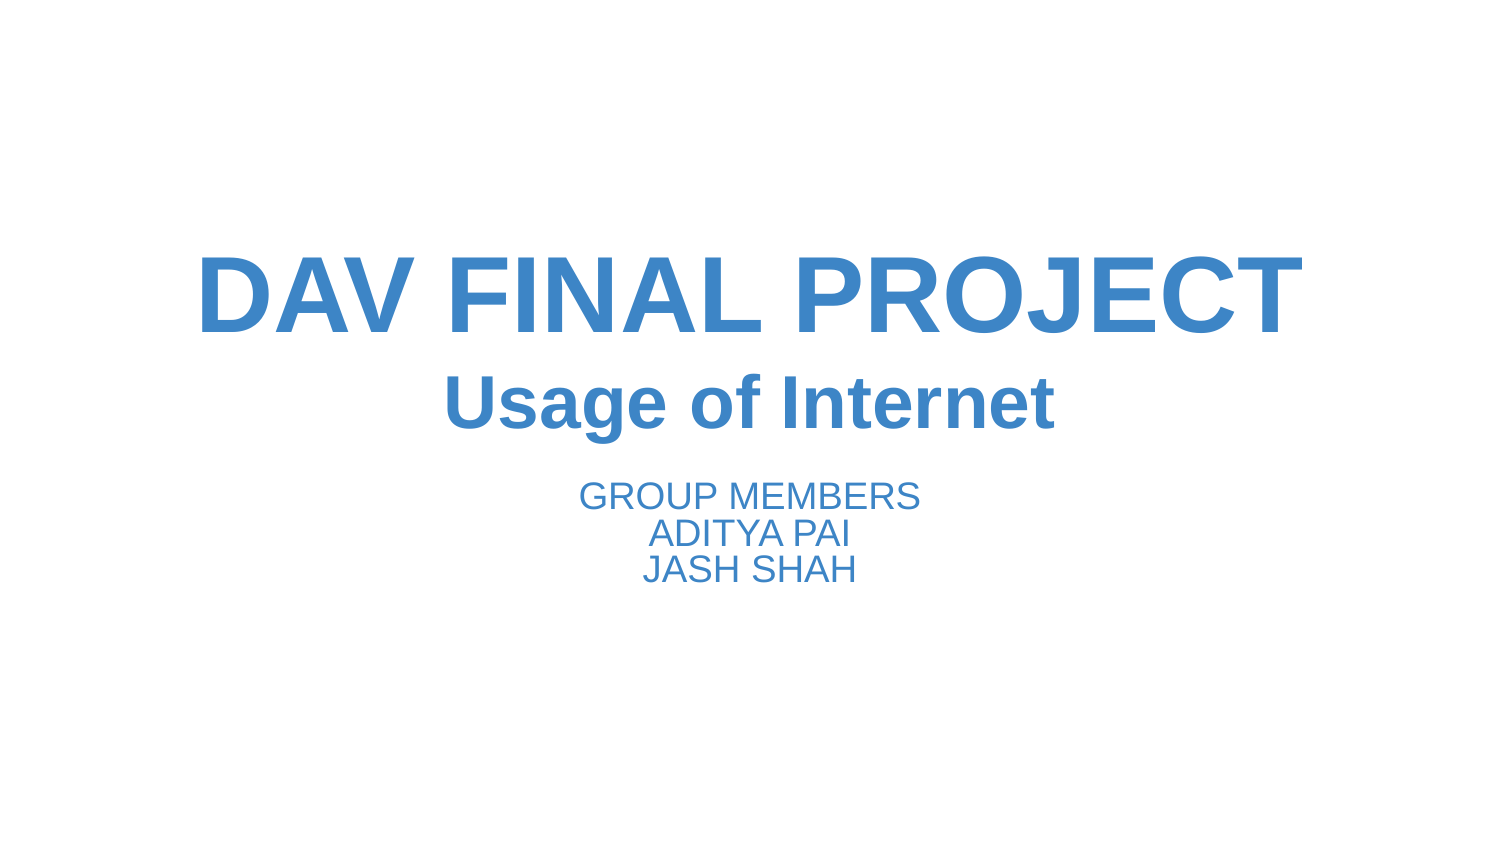

# DAV FINAL PROJECT Usage of Internet
GROUP MEMBERS
ADITYA PAI
JASH SHAH